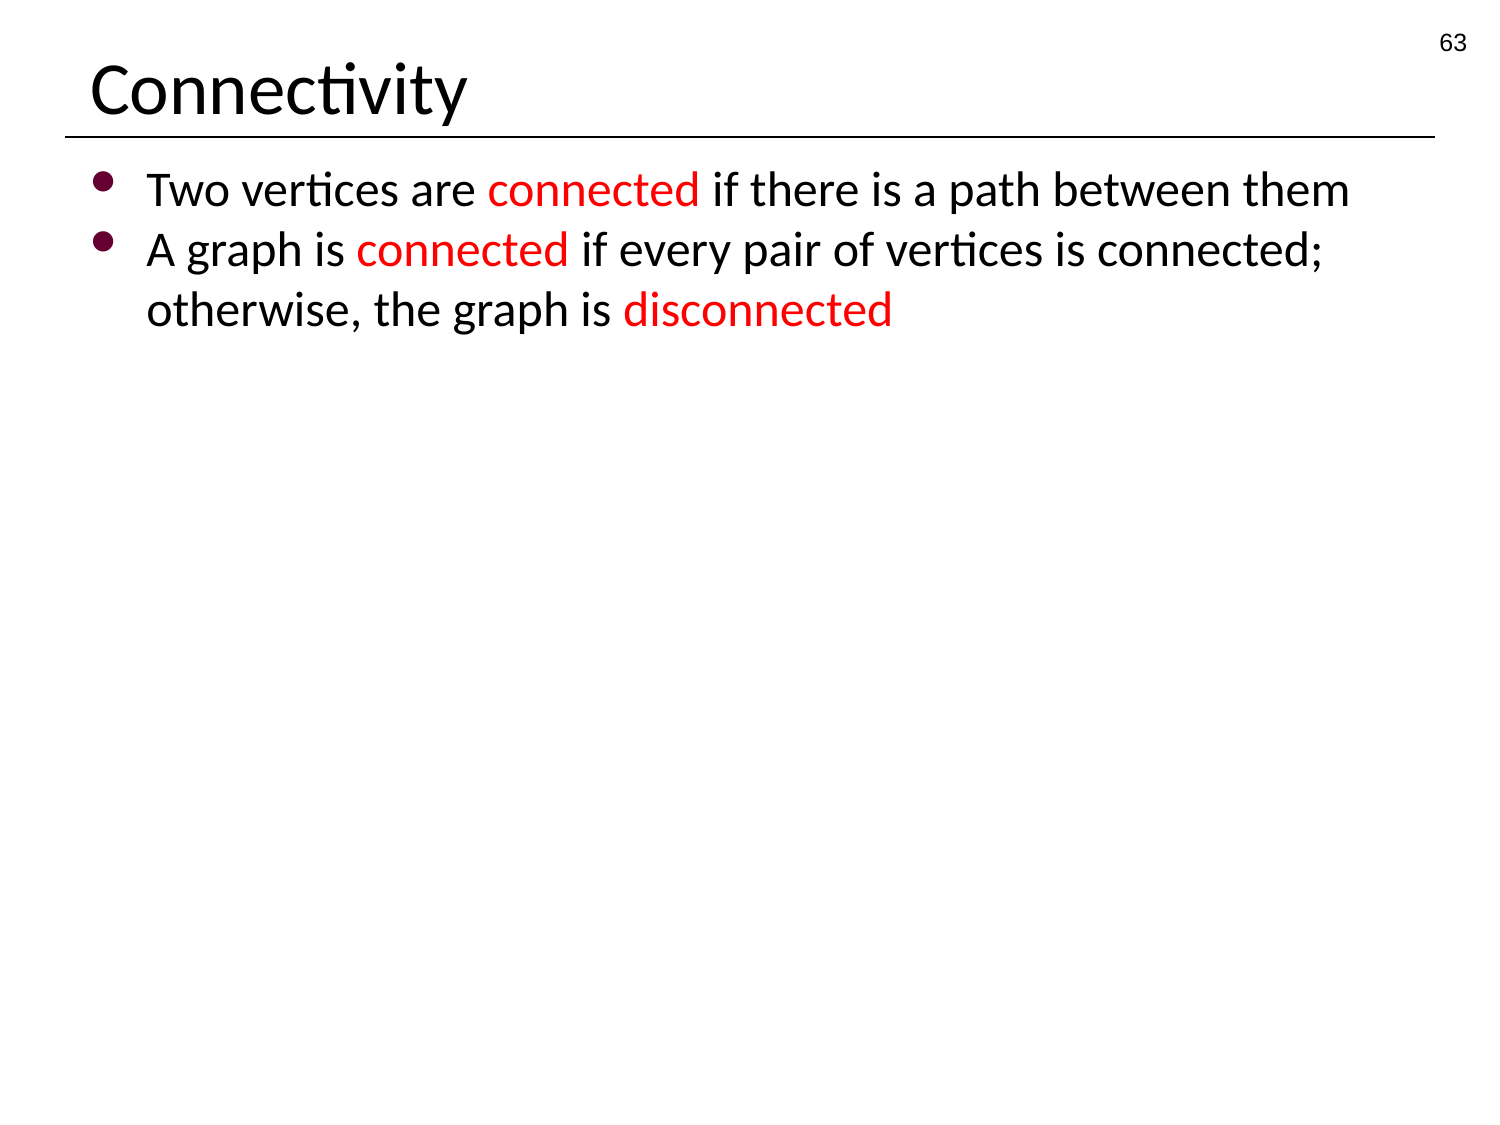

63
# Connectivity
Two vertices are connected if there is a path between them
A graph is connected if every pair of vertices is connected; otherwise, the graph is disconnected